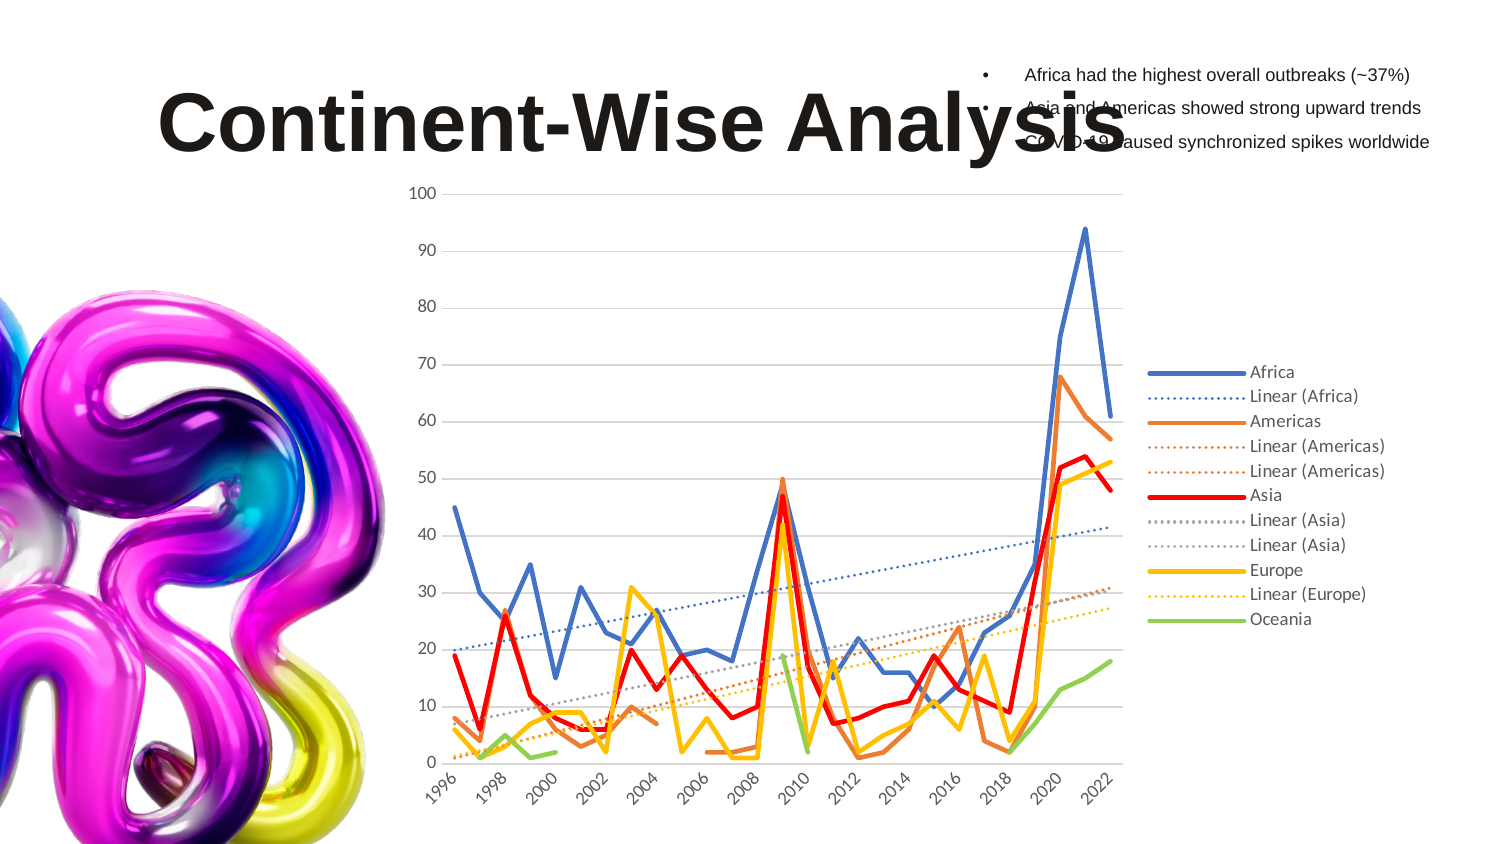

Africa had the highest overall outbreaks (~37%)
Asia and Americas showed strong upward trends
COVID-19 caused synchronized spikes worldwide
# Continent-Wise Analysis

### Chart

| Category | Africa | Americas | Asia | Europe | Oceania |
|---|---|---|---|---|---|
| 1996 | 45.0 | 8.0 | 19.0 | 6.0 | None |
| 1997 | 30.0 | 4.0 | 6.0 | 1.0 | 1.0 |
| 1998 | 25.0 | 27.0 | 26.0 | 3.0 | 5.0 |
| 1999 | 35.0 | 12.0 | 12.0 | 7.0 | 1.0 |
| 2000 | 15.0 | 6.0 | 8.0 | 9.0 | 2.0 |
| 2001 | 31.0 | 3.0 | 6.0 | 9.0 | None |
| 2002 | 23.0 | 5.0 | 6.0 | 2.0 | None |
| 2003 | 21.0 | 10.0 | 20.0 | 31.0 | 1.0 |
| 2004 | 27.0 | 7.0 | 13.0 | 26.0 | None |
| 2005 | 19.0 | None | 19.0 | 2.0 | None |
| 2006 | 20.0 | 2.0 | 13.0 | 8.0 | None |
| 2007 | 18.0 | 2.0 | 8.0 | 1.0 | None |
| 2008 | 34.0 | 3.0 | 10.0 | 1.0 | None |
| 2009 | 49.0 | 50.0 | 47.0 | 42.0 | 19.0 |
| 2010 | 31.0 | 20.0 | 17.0 | 3.0 | 2.0 |
| 2011 | 15.0 | 8.0 | 7.0 | 18.0 | None |
| 2012 | 22.0 | 1.0 | 8.0 | 2.0 | None |
| 2013 | 16.0 | 2.0 | 10.0 | 5.0 | None |
| 2014 | 16.0 | 6.0 | 11.0 | 7.0 | None |
| 2015 | 10.0 | 17.0 | 19.0 | 11.0 | None |
| 2016 | 14.0 | 24.0 | 13.0 | 6.0 | 1.0 |
| 2017 | 23.0 | 4.0 | 11.0 | 19.0 | None |
| 2018 | 26.0 | 2.0 | 9.0 | 4.0 | 2.0 |
| 2019 | 35.0 | 10.0 | 32.0 | 11.0 | 7.0 |
| 2020 | 75.0 | 68.0 | 52.0 | 49.0 | 13.0 |
| 2021 | 94.0 | 61.0 | 54.0 | 51.0 | 15.0 |
| 2022 | 61.0 | 57.0 | 48.0 | 53.0 | 18.0 |